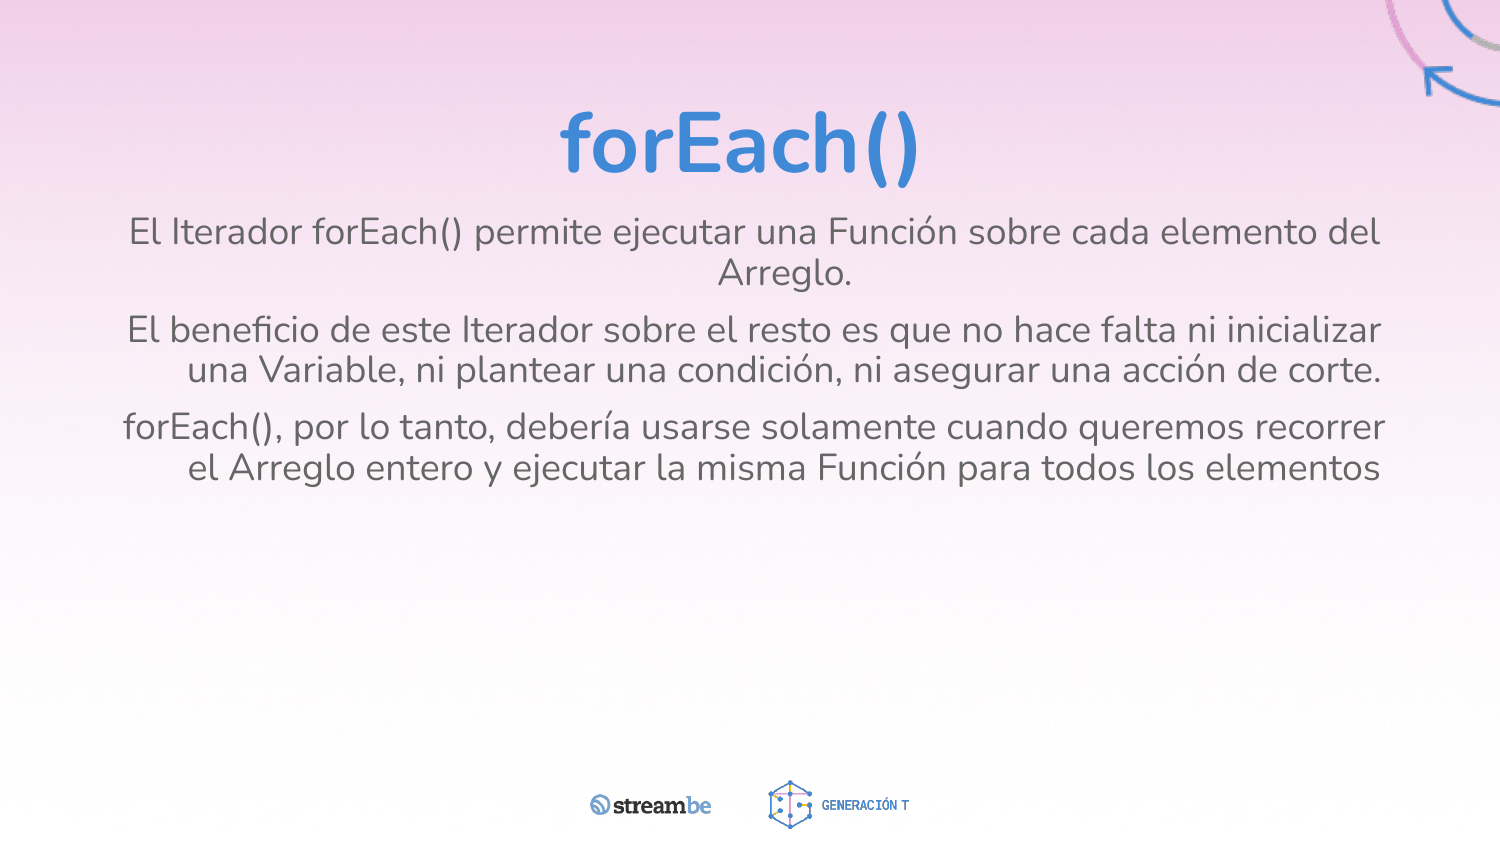

# forEach()
El Iterador forEach() permite ejecutar una Función sobre cada elemento del Arreglo.
El beneficio de este Iterador sobre el resto es que no hace falta ni inicializar una Variable, ni plantear una condición, ni asegurar una acción de corte.
forEach(), por lo tanto, debería usarse solamente cuando queremos recorrer el Arreglo entero y ejecutar la misma Función para todos los elementos